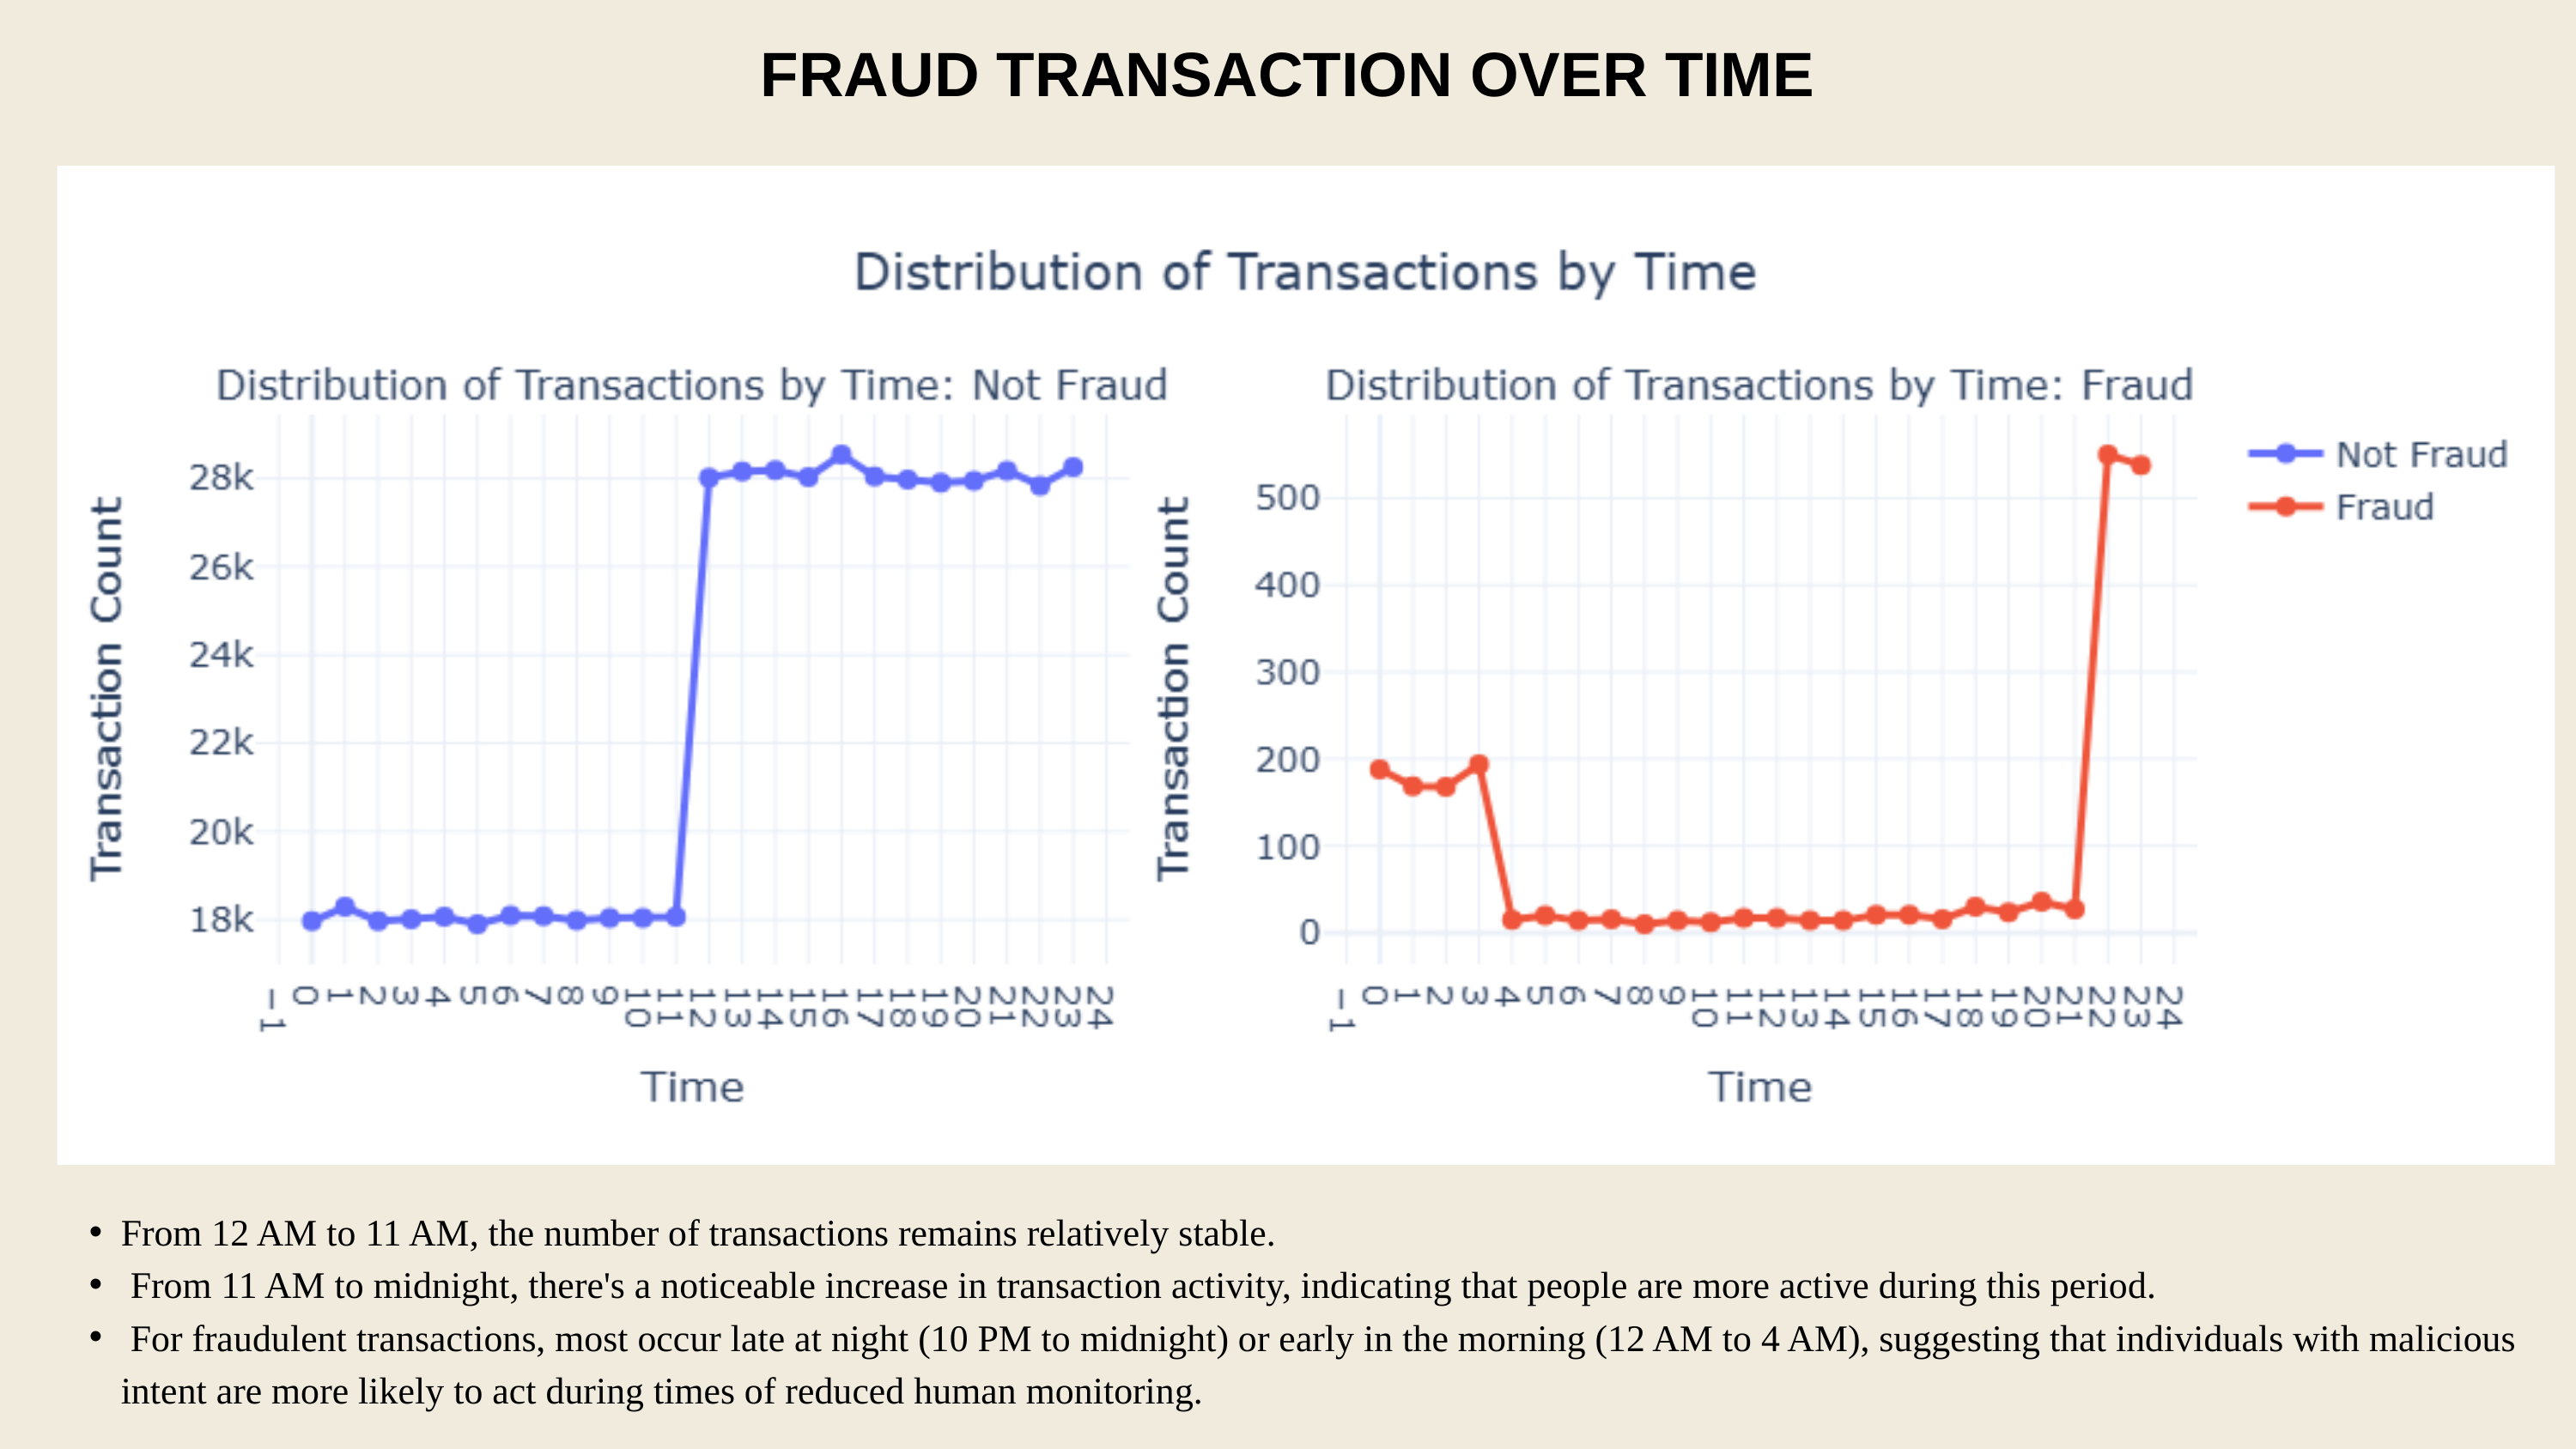

FRAUD TRANSACTION OVER TIME

From 12 AM to 11 AM, the number of transactions remains relatively stable.
 From 11 AM to midnight, there's a noticeable increase in transaction activity, indicating that people are more active during this period.
 For fraudulent transactions, most occur late at night (10 PM to midnight) or early in the morning (12 AM to 4 AM), suggesting that individuals with malicious intent are more likely to act during times of reduced human monitoring.